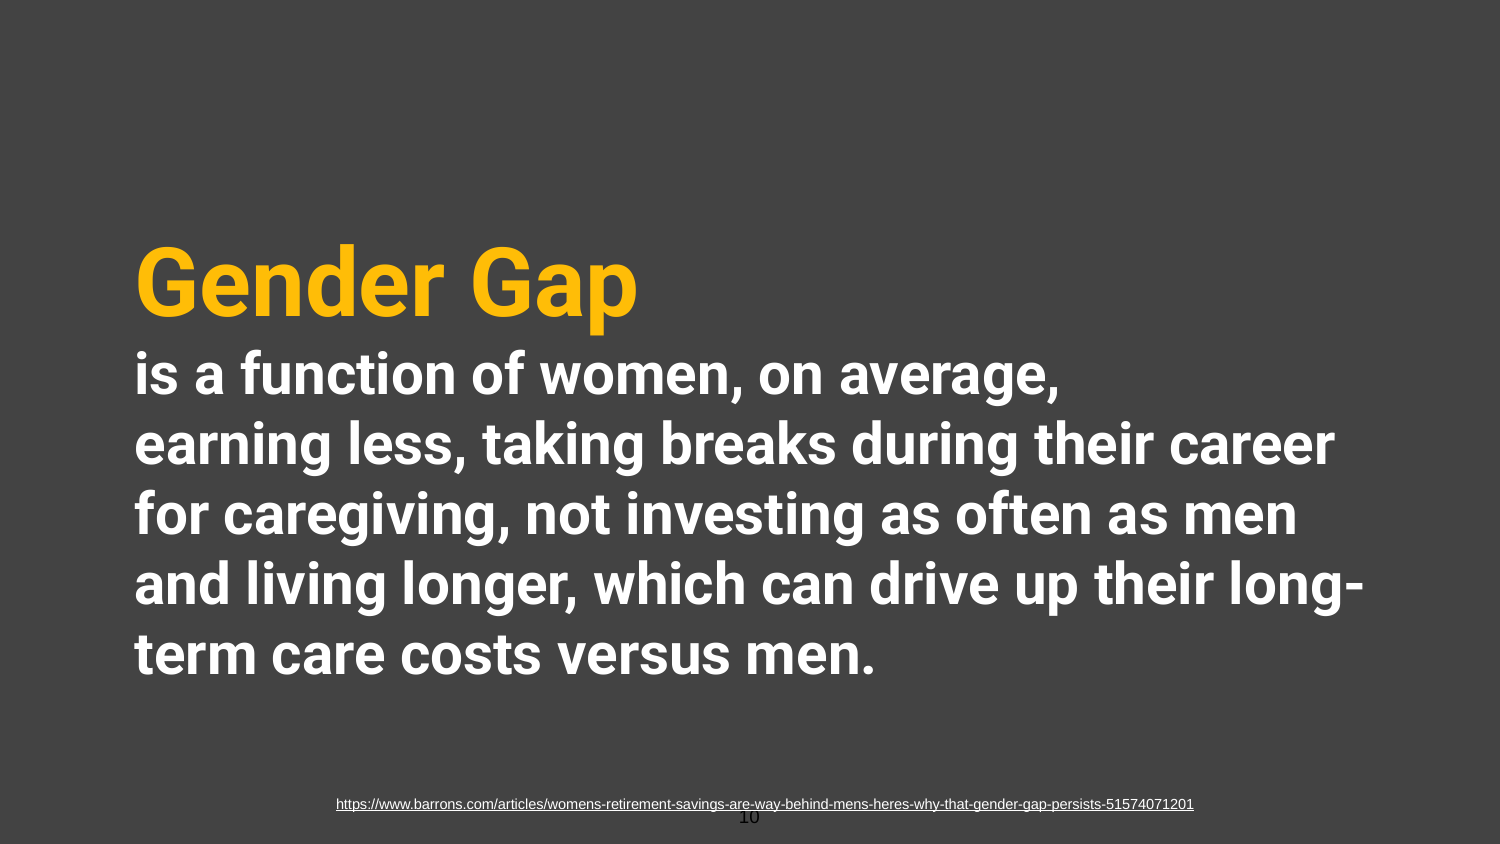

Gender Gap
is a function of women, on average,
earning less, taking breaks during their career for caregiving, not investing as often as men and living longer, which can drive up their long-term care costs versus men.
https://www.barrons.com/articles/womens-retirement-savings-are-way-behind-mens-heres-why-that-gender-gap-persists-51574071201
10